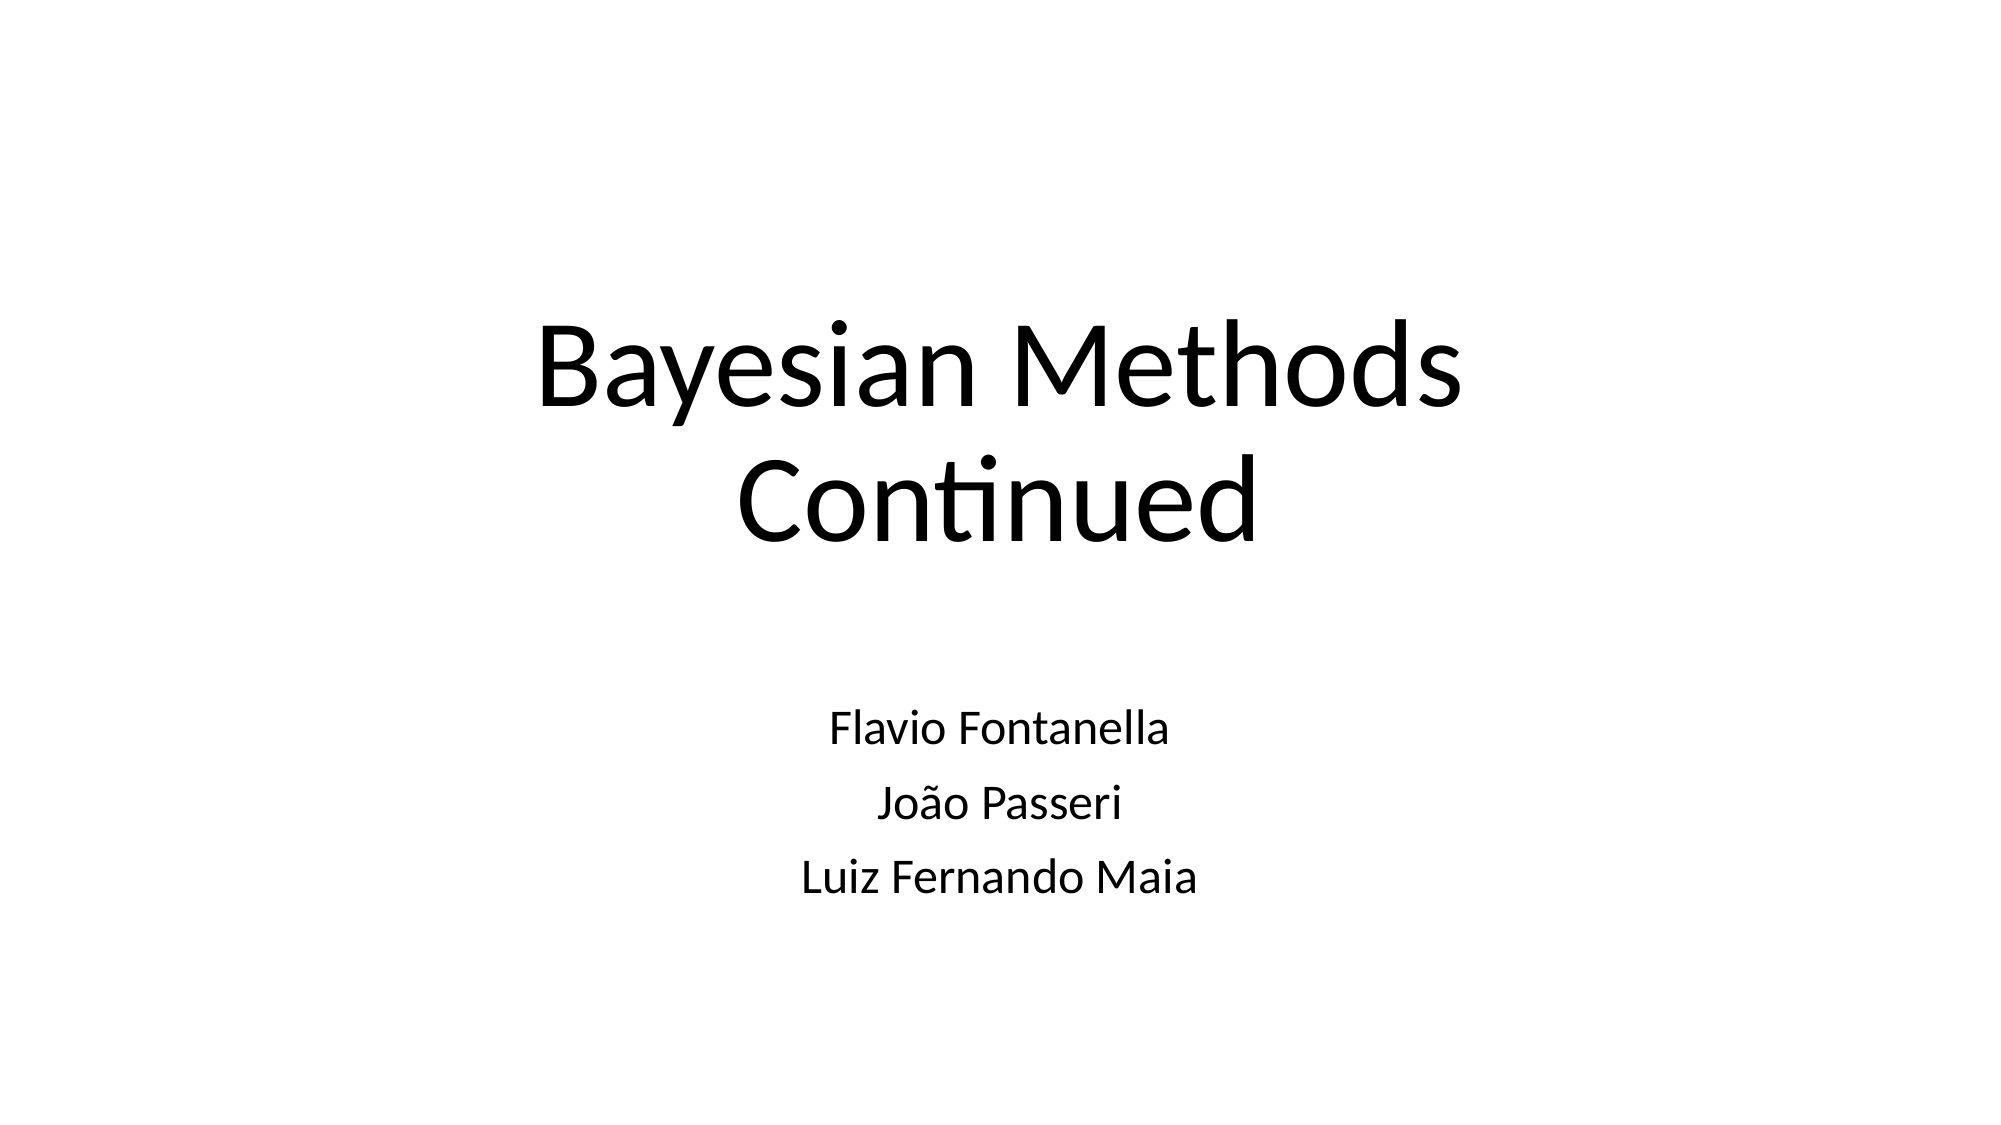

# Bayesian Methods Continued
Flavio Fontanella
João Passeri
Luiz Fernando Maia